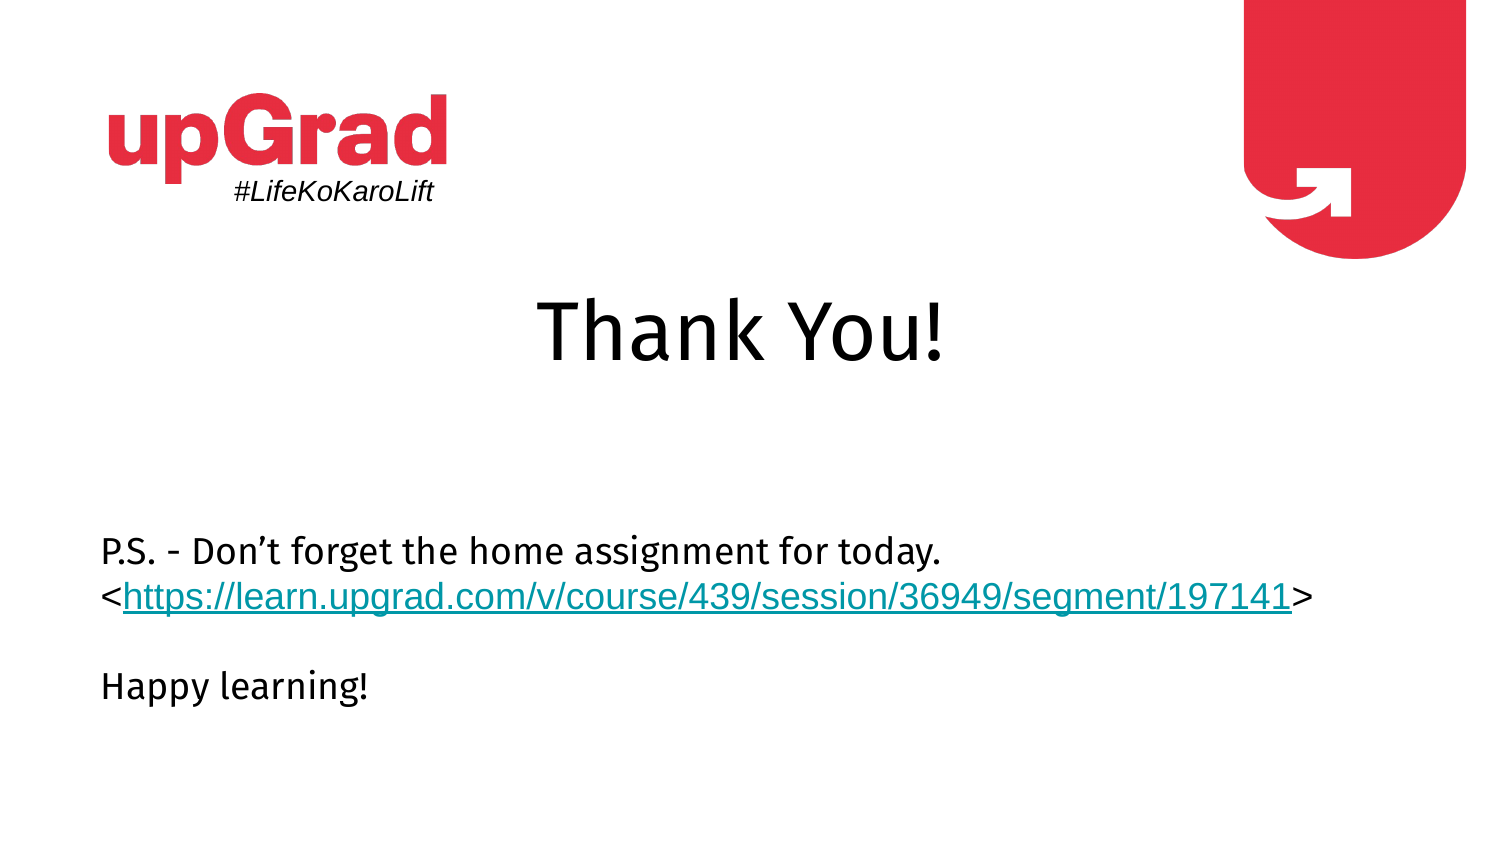

#LifeKoKaroLift
# Thank You!

P.S. - Don’t forget the home assignment for today.
<https://learn.upgrad.com/v/course/439/session/36949/segment/197141>

Happy learning!